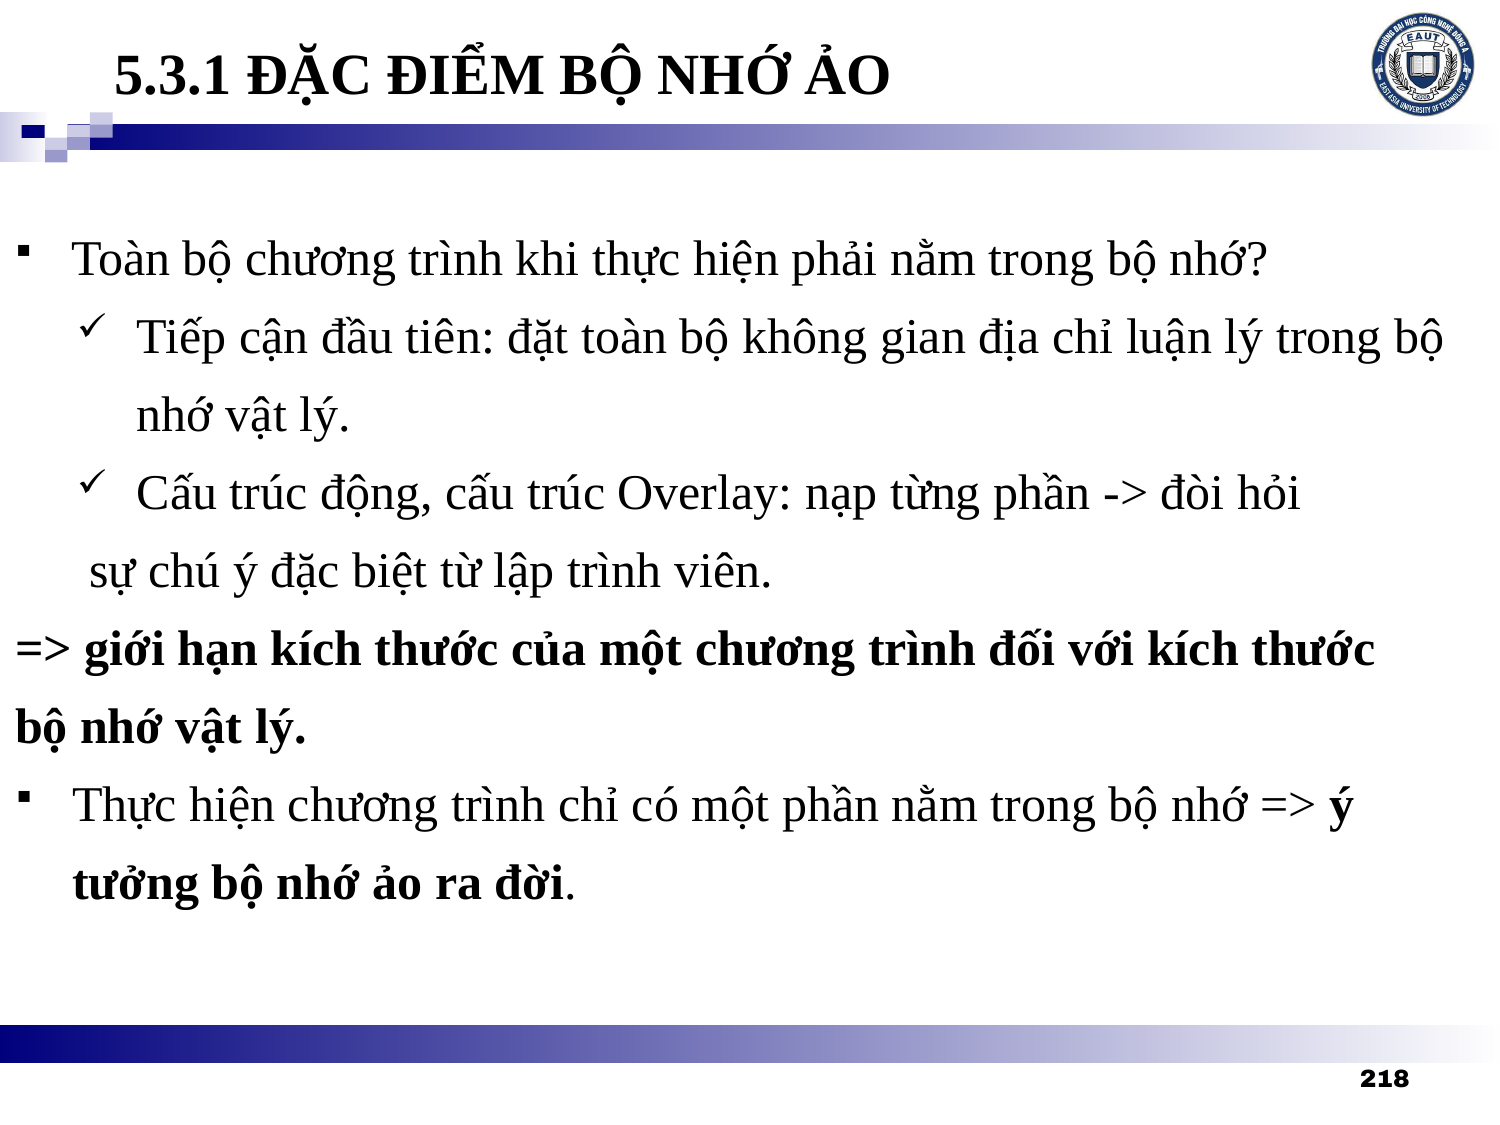

5.3.1 ĐẶC ĐIỂM BỘ NHỚ ẢO
Toàn bộ chương trình khi thực hiện phải nằm trong bộ nhớ?
Tiếp cận đầu tiên: đặt toàn bộ không gian địa chỉ luận lý trong bộ nhớ vật lý.
Cấu trúc động, cấu trúc Overlay: nạp từng phần -> đòi hỏi
 sự chú ý đặc biệt từ lập trình viên.
=> giới hạn kích thước của một chương trình đối với kích thước    bộ nhớ vật lý.
Thực hiện chương trình chỉ có một phần nằm trong bộ nhớ => ý tưởng bộ nhớ ảo ra đời.
218